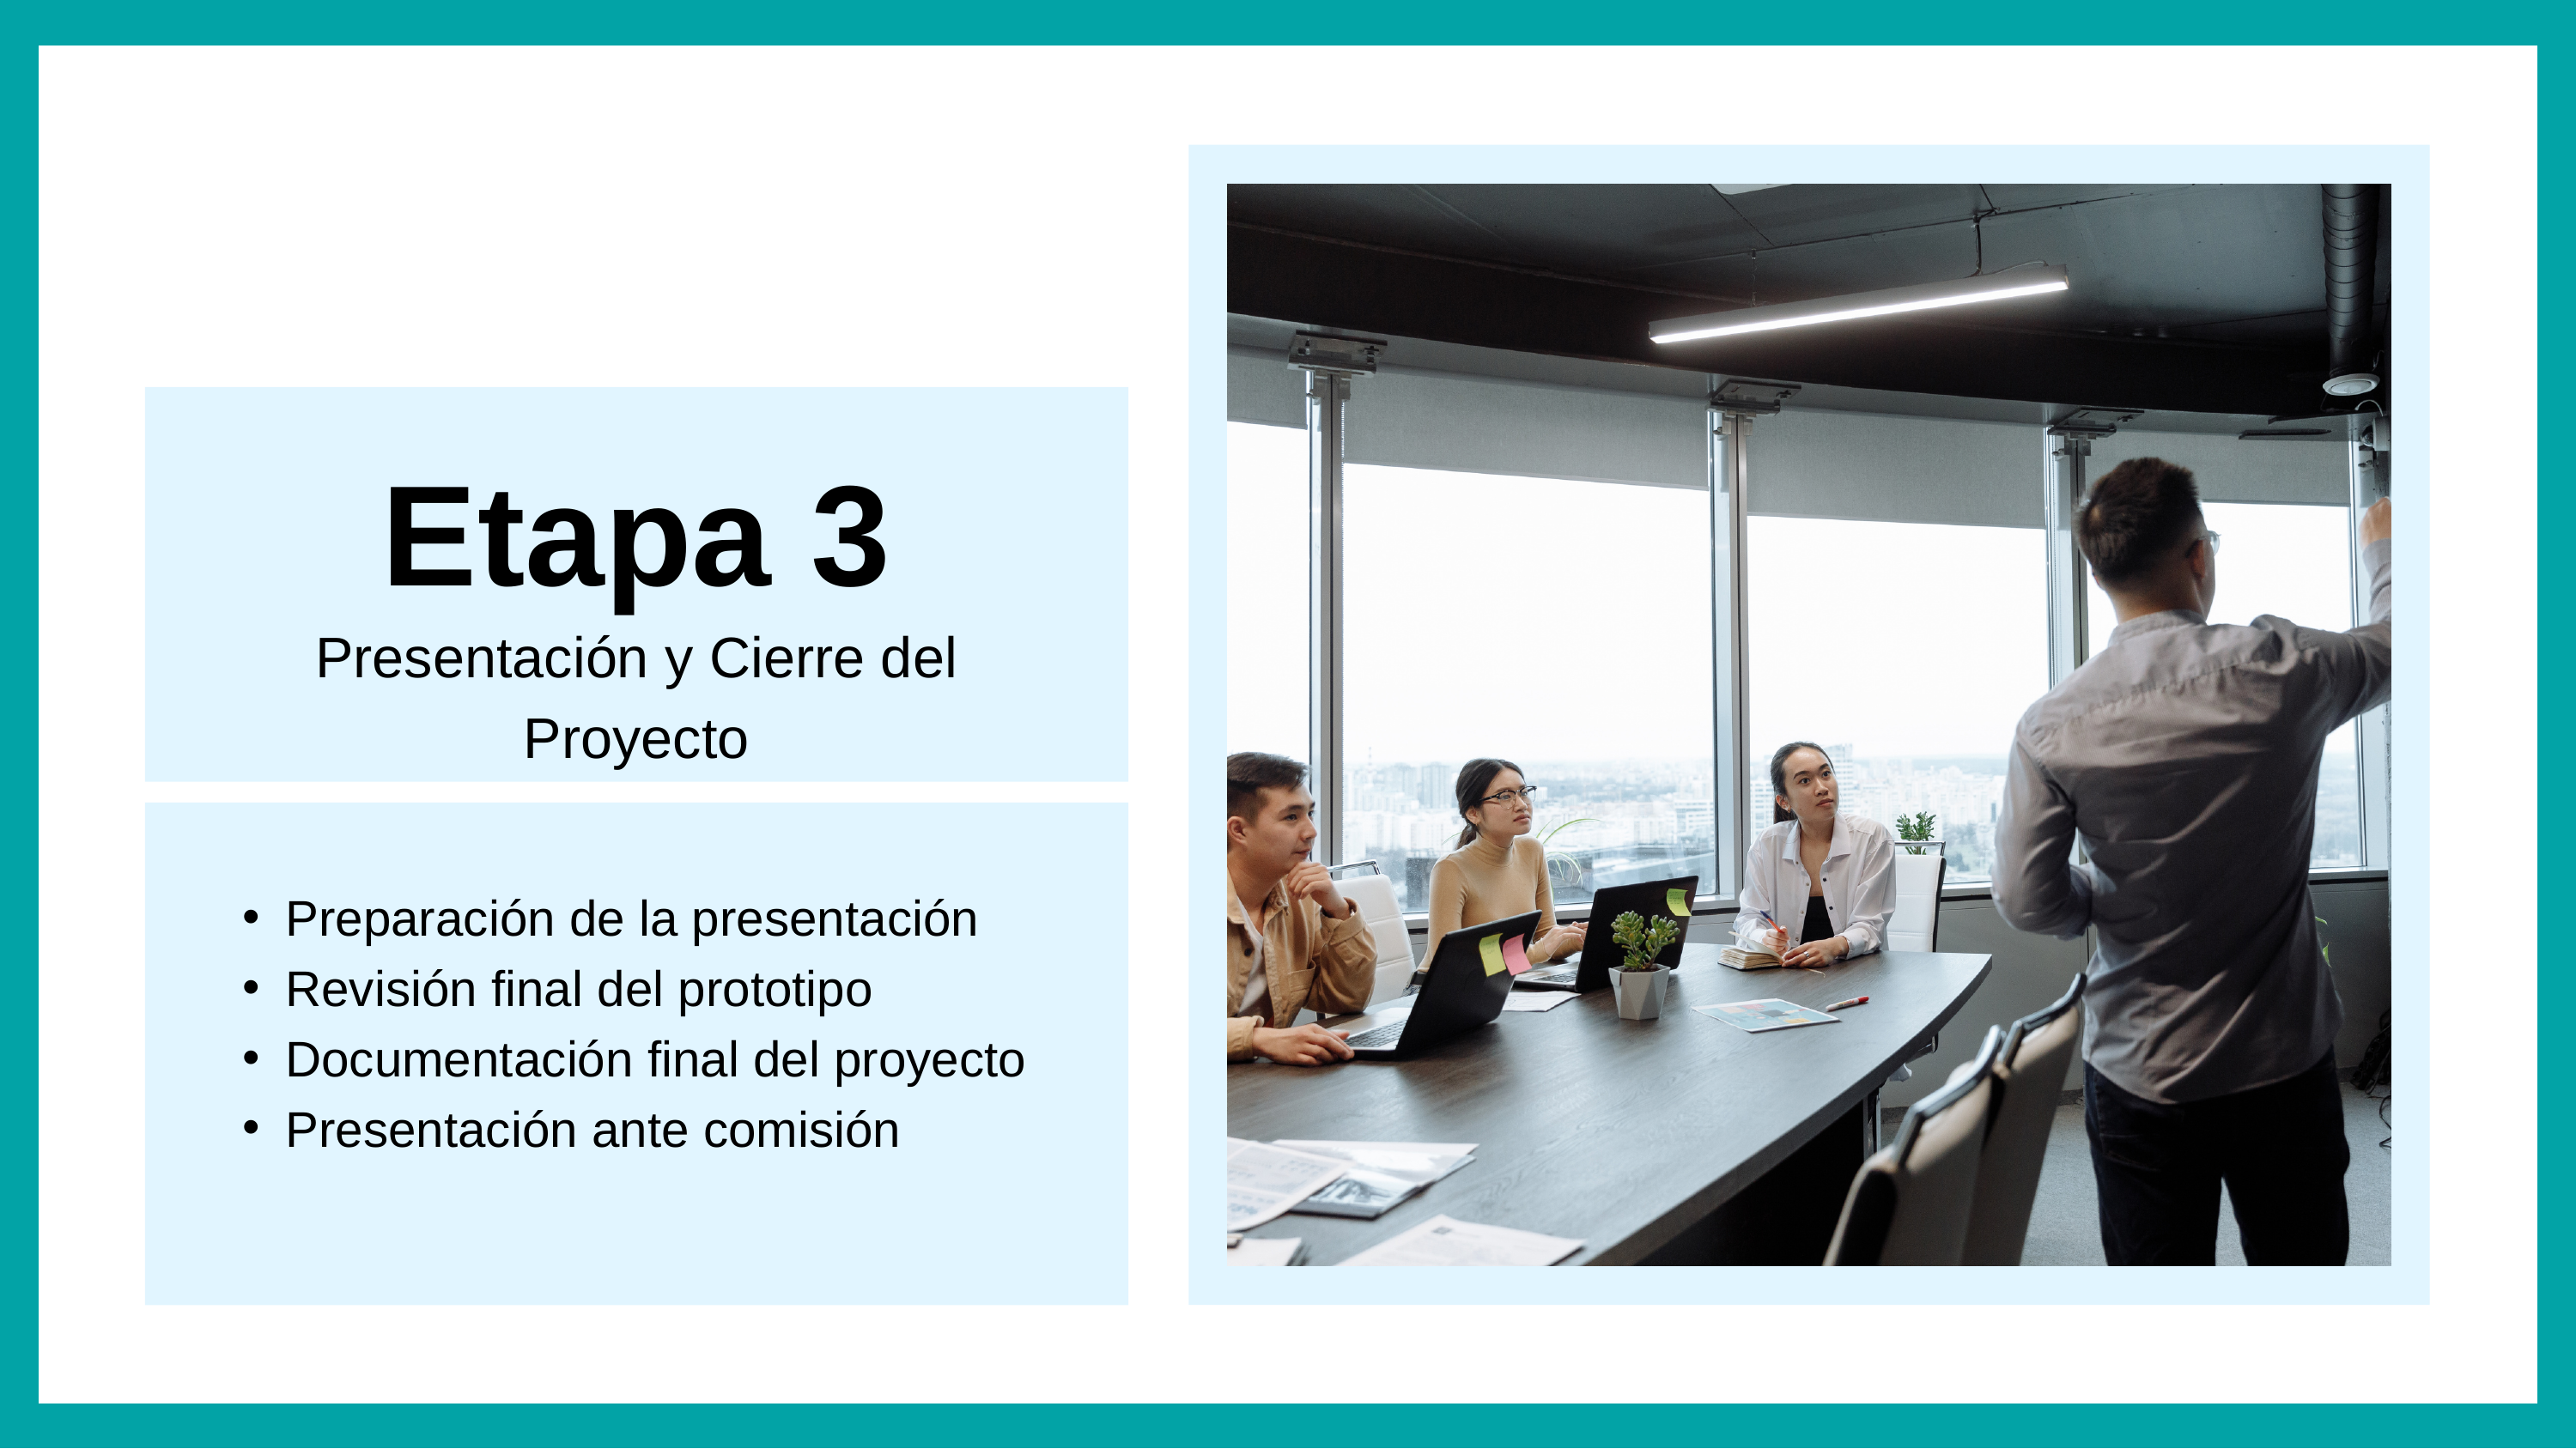

Etapa 3
Presentación y Cierre del Proyecto

Preparación de la presentación
Revisión final del prototipo
Documentación final del proyecto
Presentación ante comisión